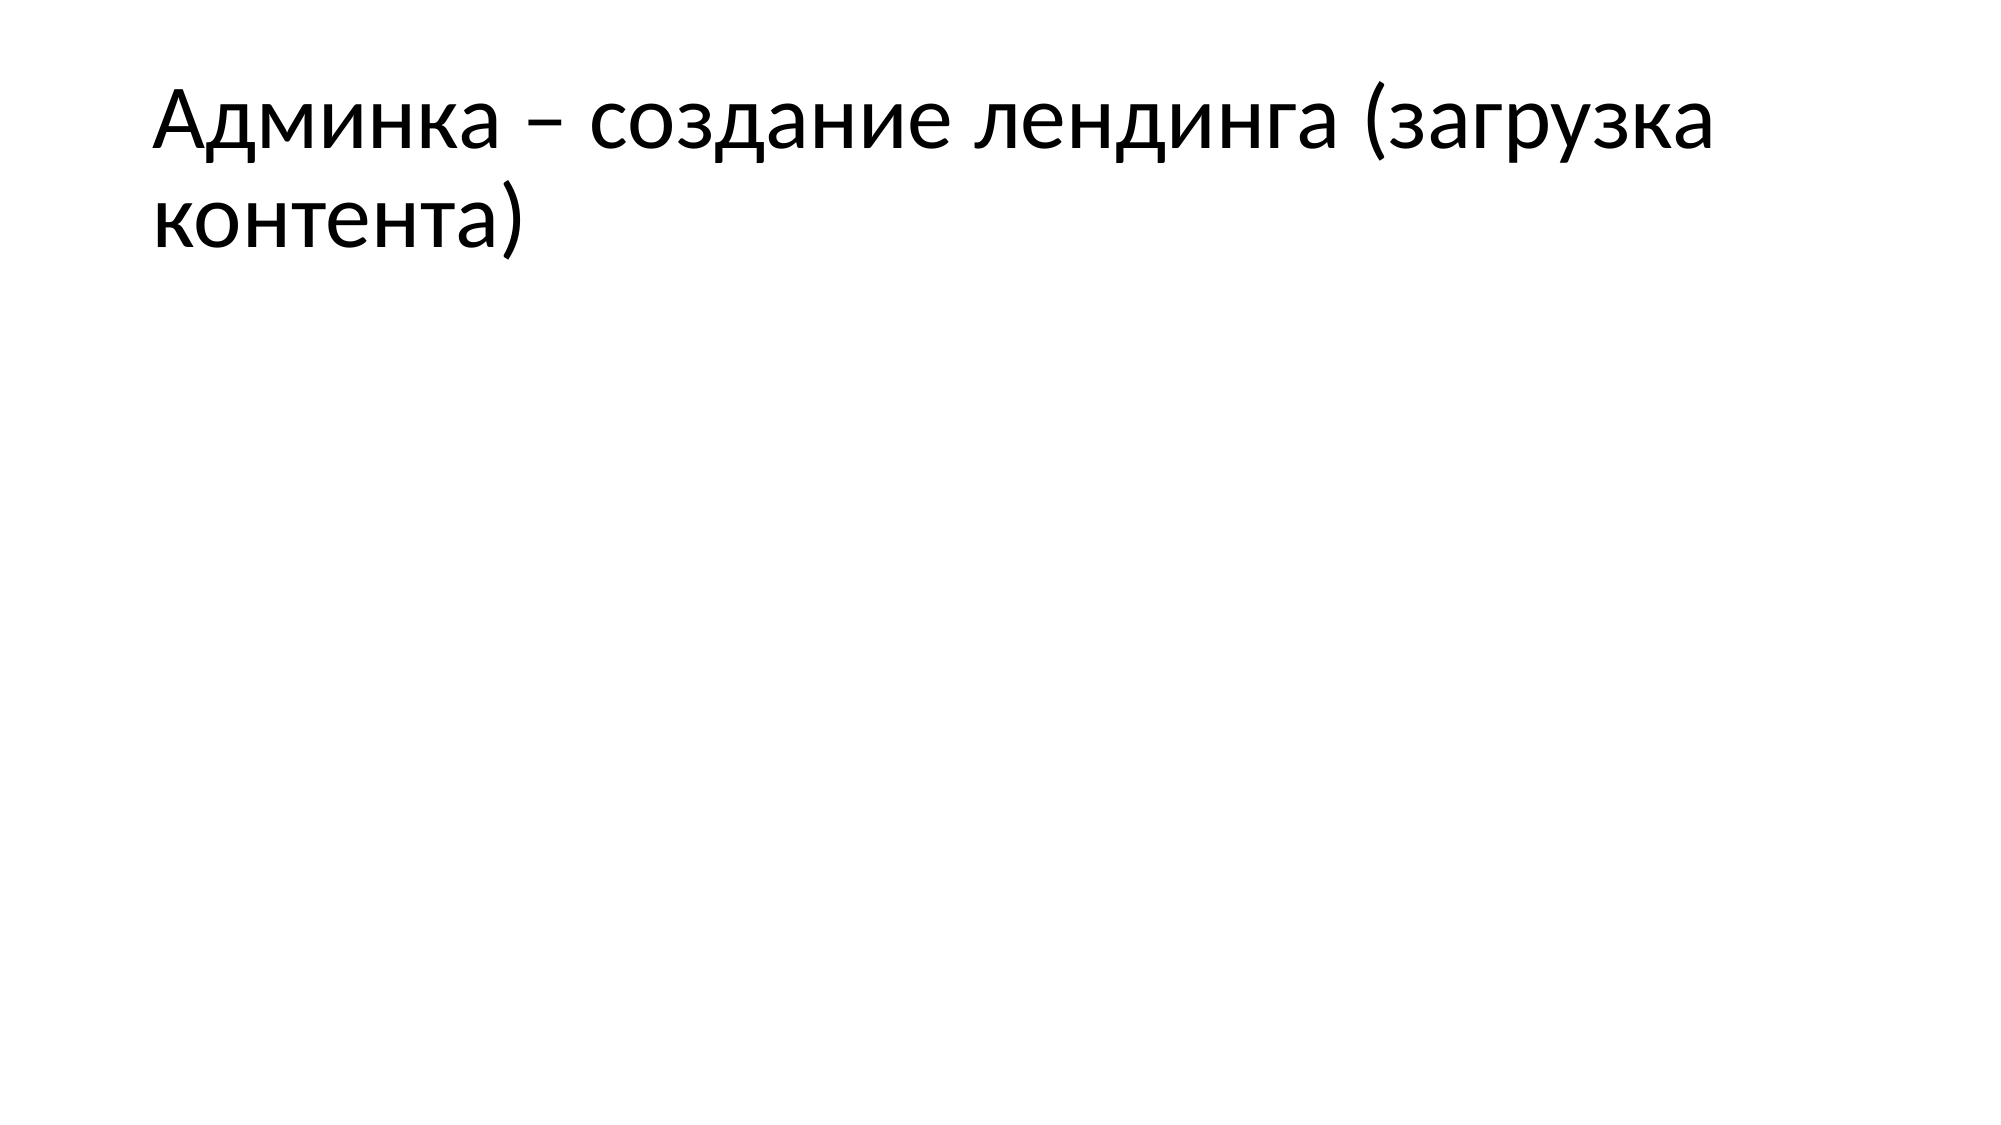

# Админка – создание лендинга (загрузка контента)